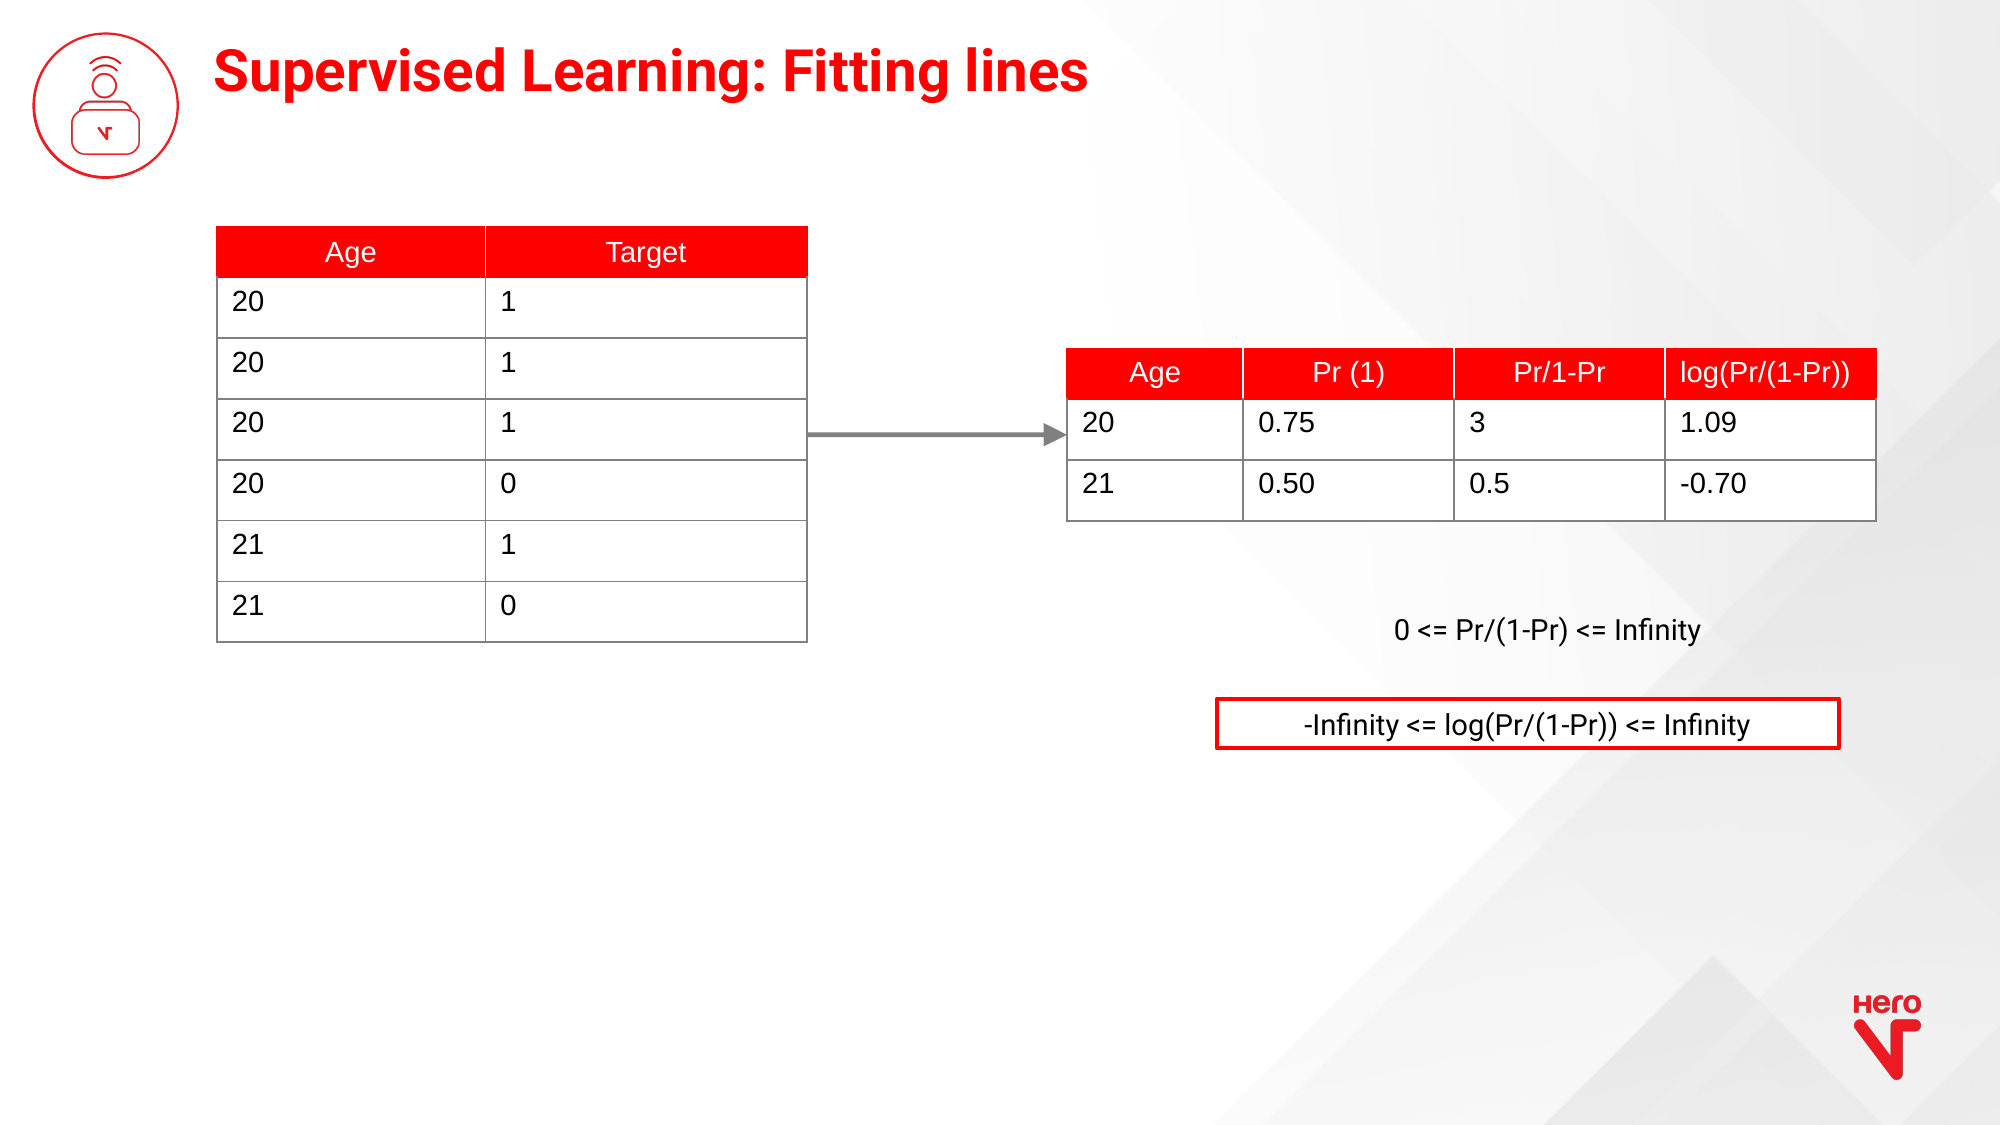

Supervised Learning: Fitting lines
| Age | Target |
| --- | --- |
| 20 | 1 |
| 20 | 1 |
| 20 | 1 |
| 20 | 0 |
| 21 | 1 |
| 21 | 0 |
| Age | Pr (1) | Pr/1-Pr | log(Pr/(1-Pr)) |
| --- | --- | --- | --- |
| 20 | 0.75 | 3 | 1.09 |
| 21 | 0.50 | 0.5 | -0.70 |
0 <= Pr/(1-Pr) <= Infinity
-Infinity <= log(Pr/(1-Pr)) <= Infinity